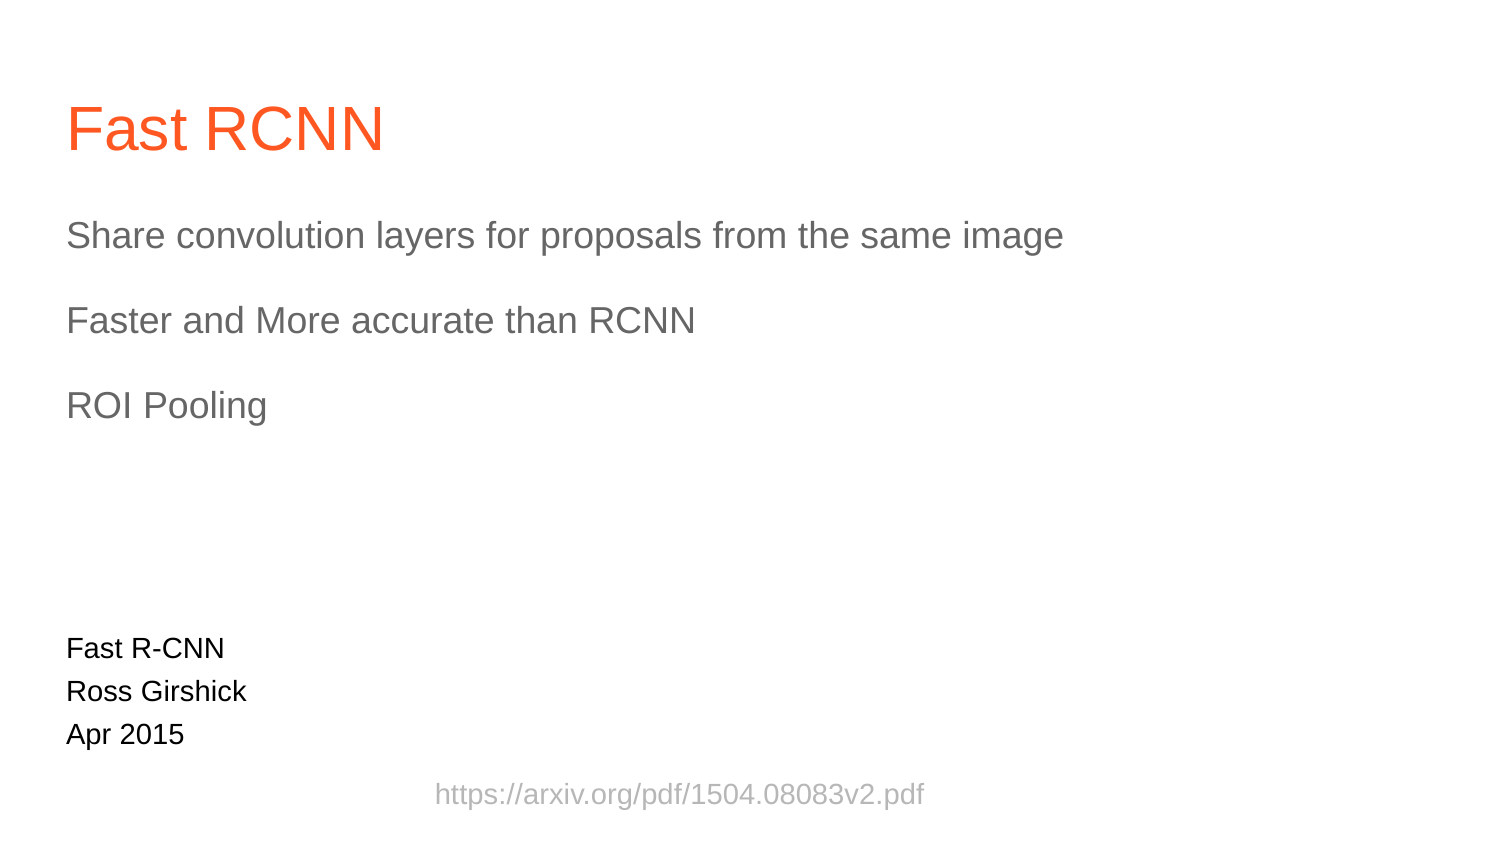

# Fast RCNN
Share convolution layers for proposals from the same image
Faster and More accurate than RCNN
ROI Pooling

Fast R-CNN
Ross Girshick
Apr 2015
https://arxiv.org/pdf/1504.08083v2.pdf